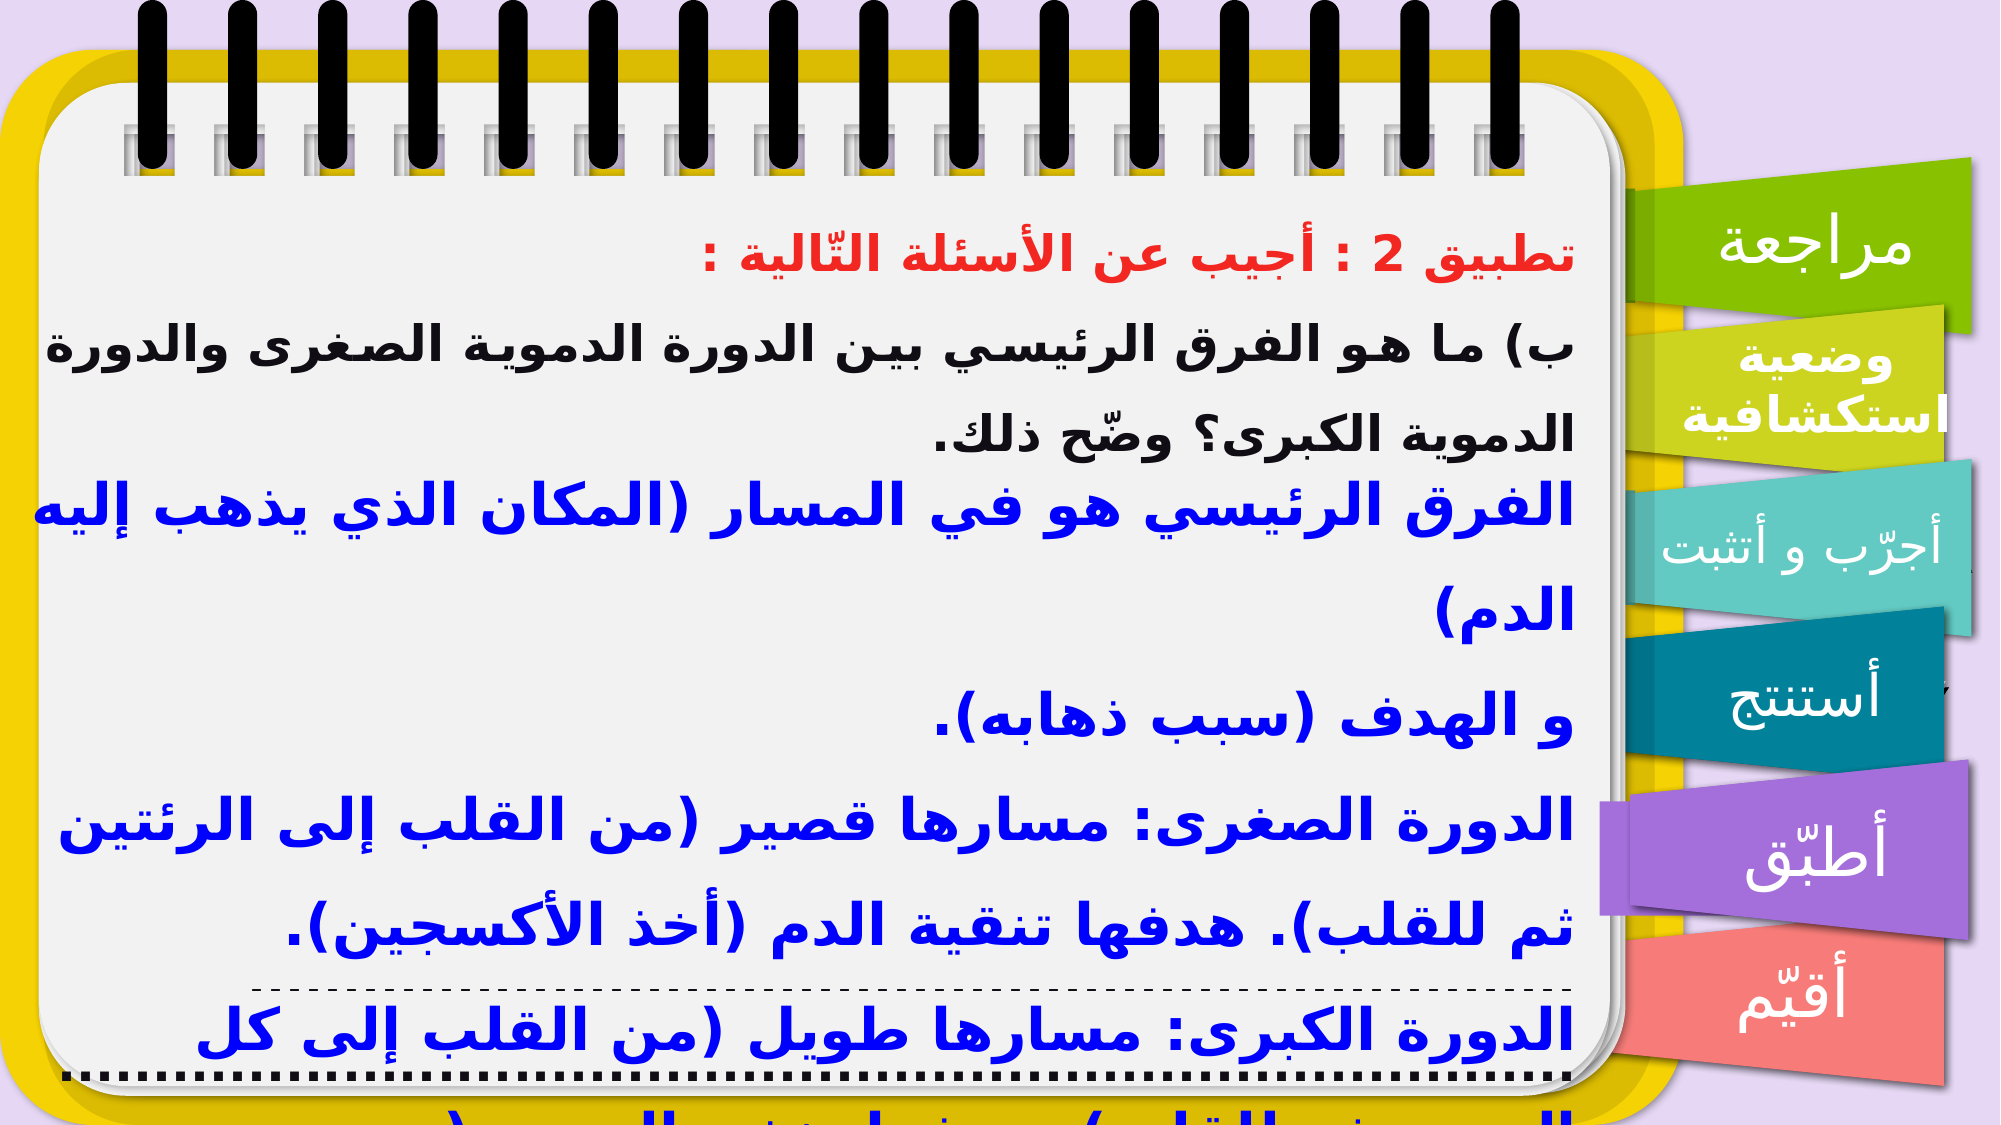

تطبيق 2 : أجيب عن الأسئلة التّالية :
ب) ما هو الفرق الرئيسي بين الدورة الدموية الصغرى والدورة الدموية الكبرى؟ وضّح ذلك.
......................................................................................................................................................................................................................................
......................................................................................................................................................................................................................................
......................................................................................................................................................................................................................................

الفرق الرئيسي هو في المسار (المكان الذي يذهب إليه الدم)
و الهدف (سبب ذهابه).
الدورة الصغرى: مسارها قصير (من القلب إلى الرئتين ثم للقلب). هدفها تنقية الدم (أخذ الأكسجين).
الدورة الكبرى: مسارها طويل (من القلب إلى كل الجسم ثم للقلب). هدفها تغذية الجسم (توزيع الأكسجين والغذاء على الخلايا).